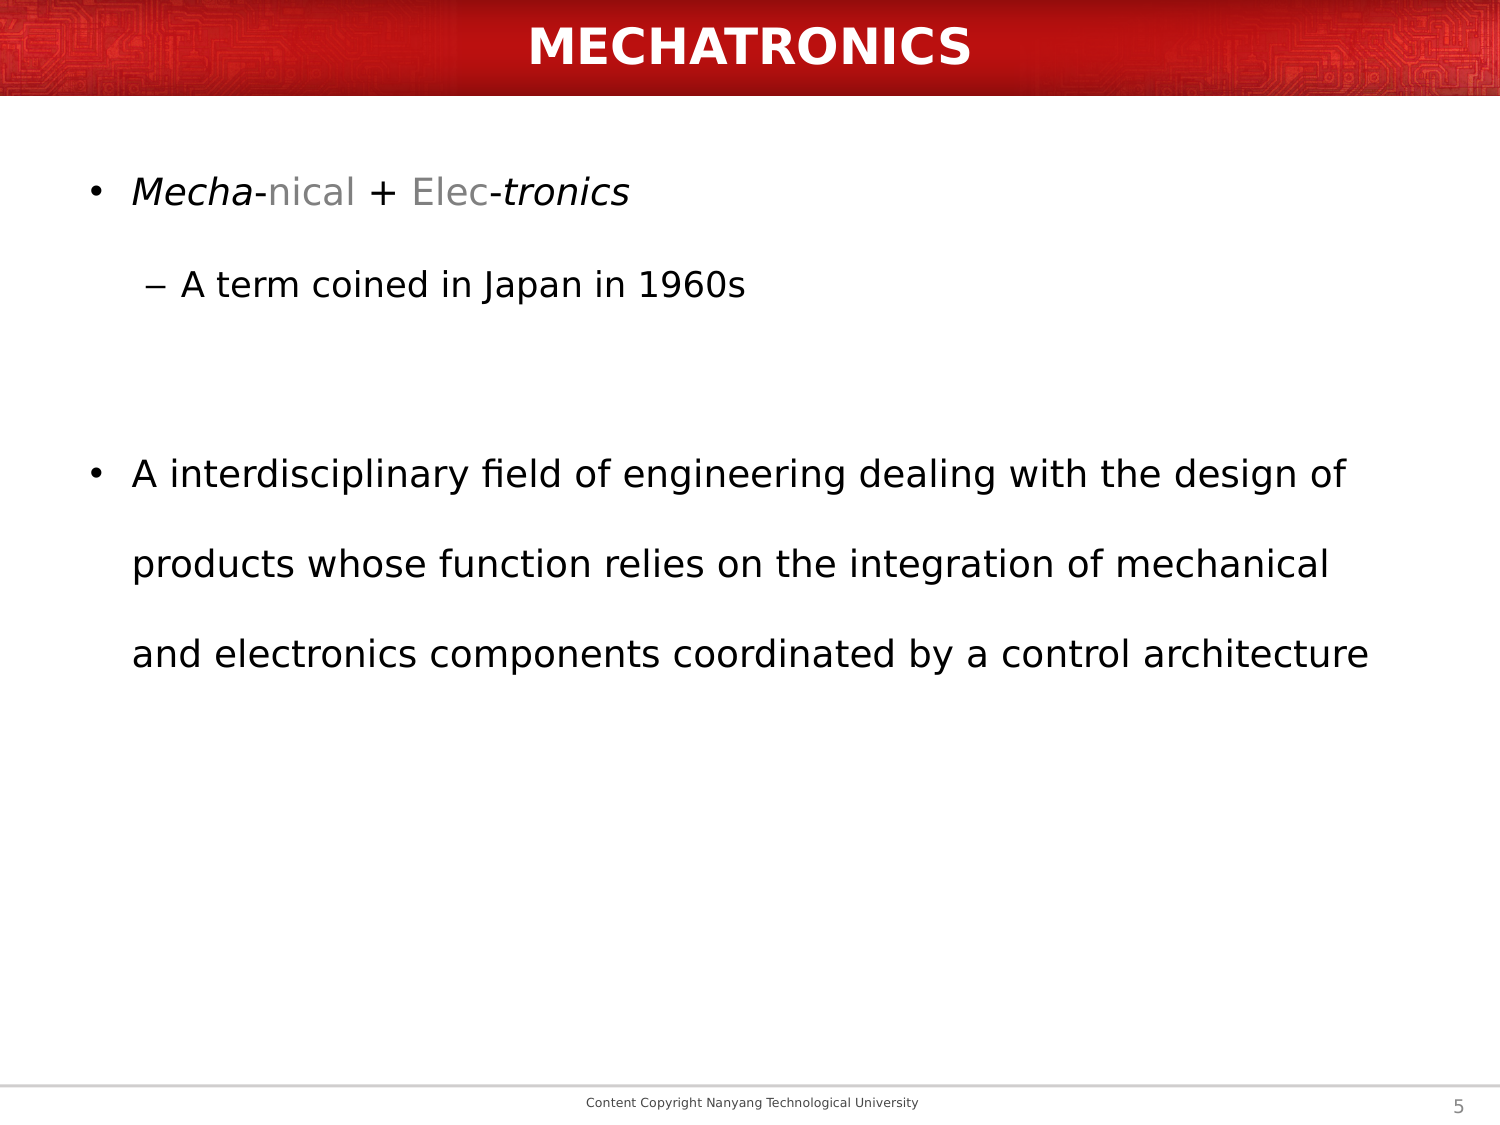

# MECHATRONICS
Mecha-nical + Elec-tronics
A term coined in Japan in 1960s

A interdisciplinary field of engineering dealing with the design of products whose function relies on the integration of mechanical and electronics components coordinated by a control architecture